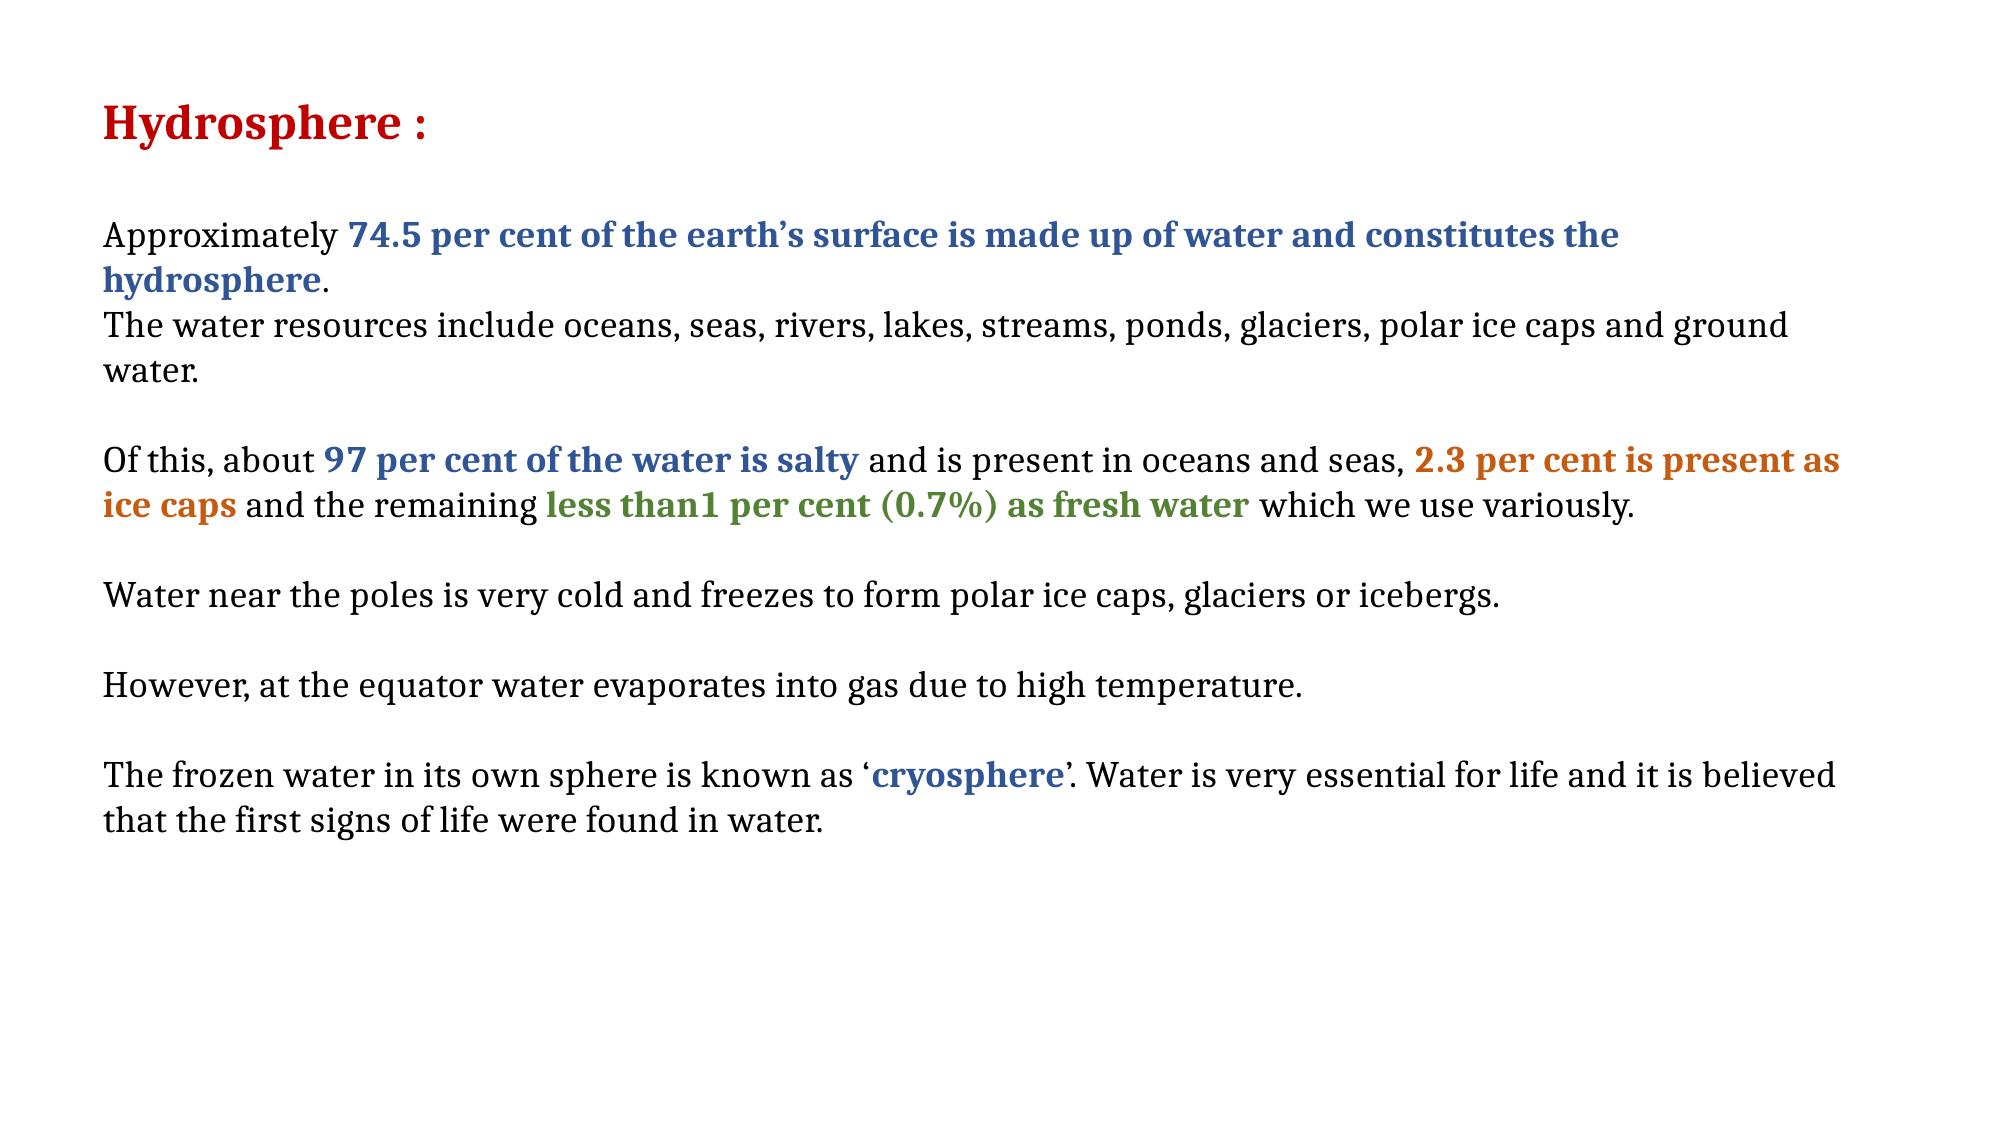

Hydrosphere :

Approximately 74.5 per cent of the earth’s surface is made up of water and constitutes the hydrosphere.
The water resources include oceans, seas, rivers, lakes, streams, ponds, glaciers, polar ice caps and ground water.

Of this, about 97 per cent of the water is salty and is present in oceans and seas, 2.3 per cent is present as ice caps and the remaining less than1 per cent (0.7%) as fresh water which we use variously.

Water near the poles is very cold and freezes to form polar ice caps, glaciers or icebergs.

However, at the equator water evaporates into gas due to high temperature.

The frozen water in its own sphere is known as ‘cryosphere’. Water is very essential for life and it is believed that the first signs of life were found in water.